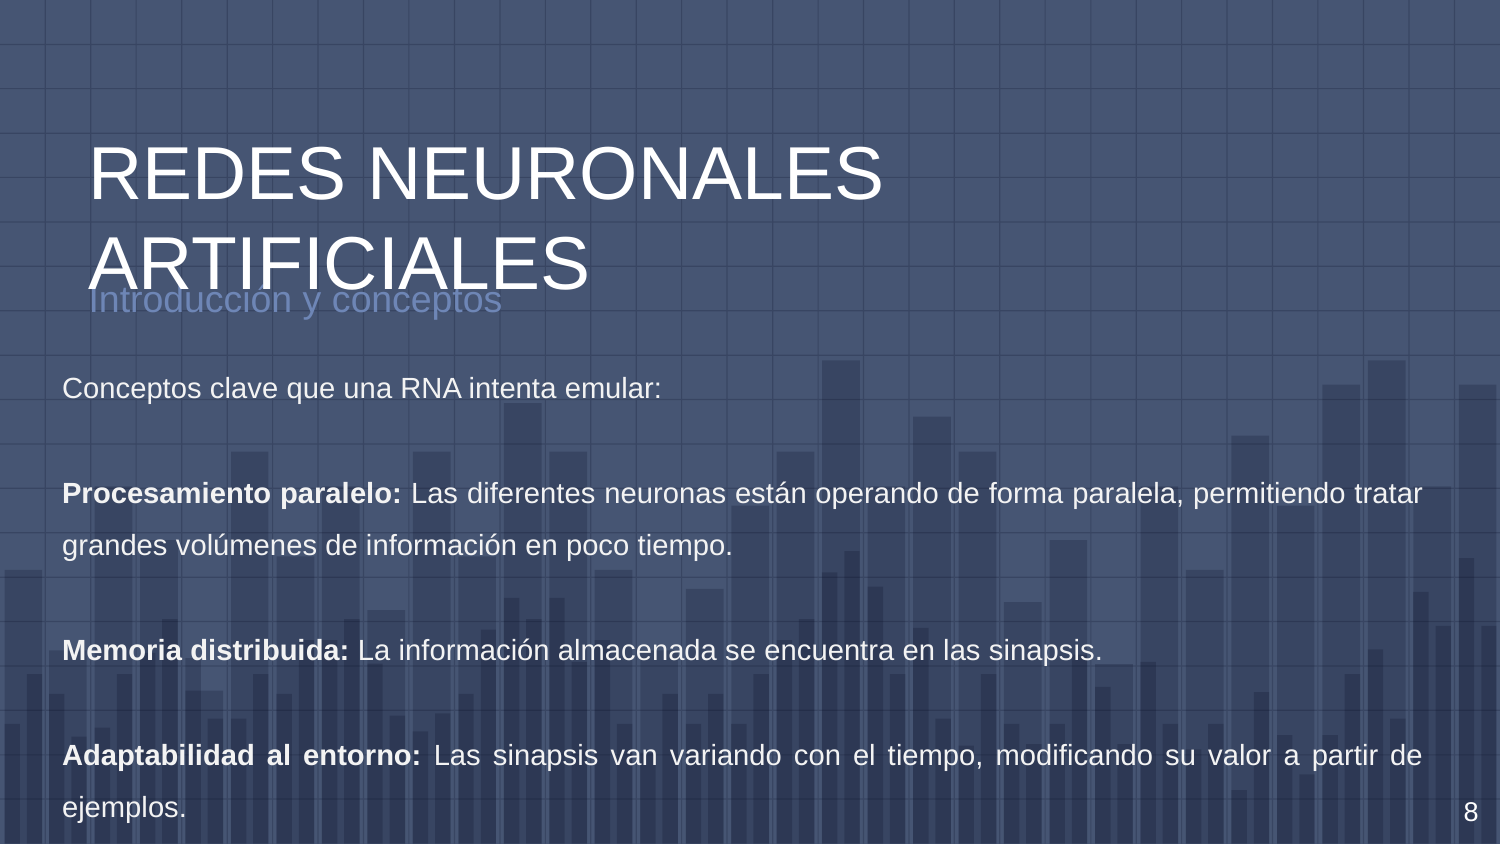

REDES NEURONALES ARTIFICIALES
Introducción y conceptos
Conceptos clave que una RNA intenta emular:

Procesamiento paralelo: Las diferentes neuronas están operando de forma paralela, permitiendo tratar grandes volúmenes de información en poco tiempo.

Memoria distribuida: La información almacenada se encuentra en las sinapsis.

Adaptabilidad al entorno: Las sinapsis van variando con el tiempo, modificando su valor a partir de ejemplos.

8